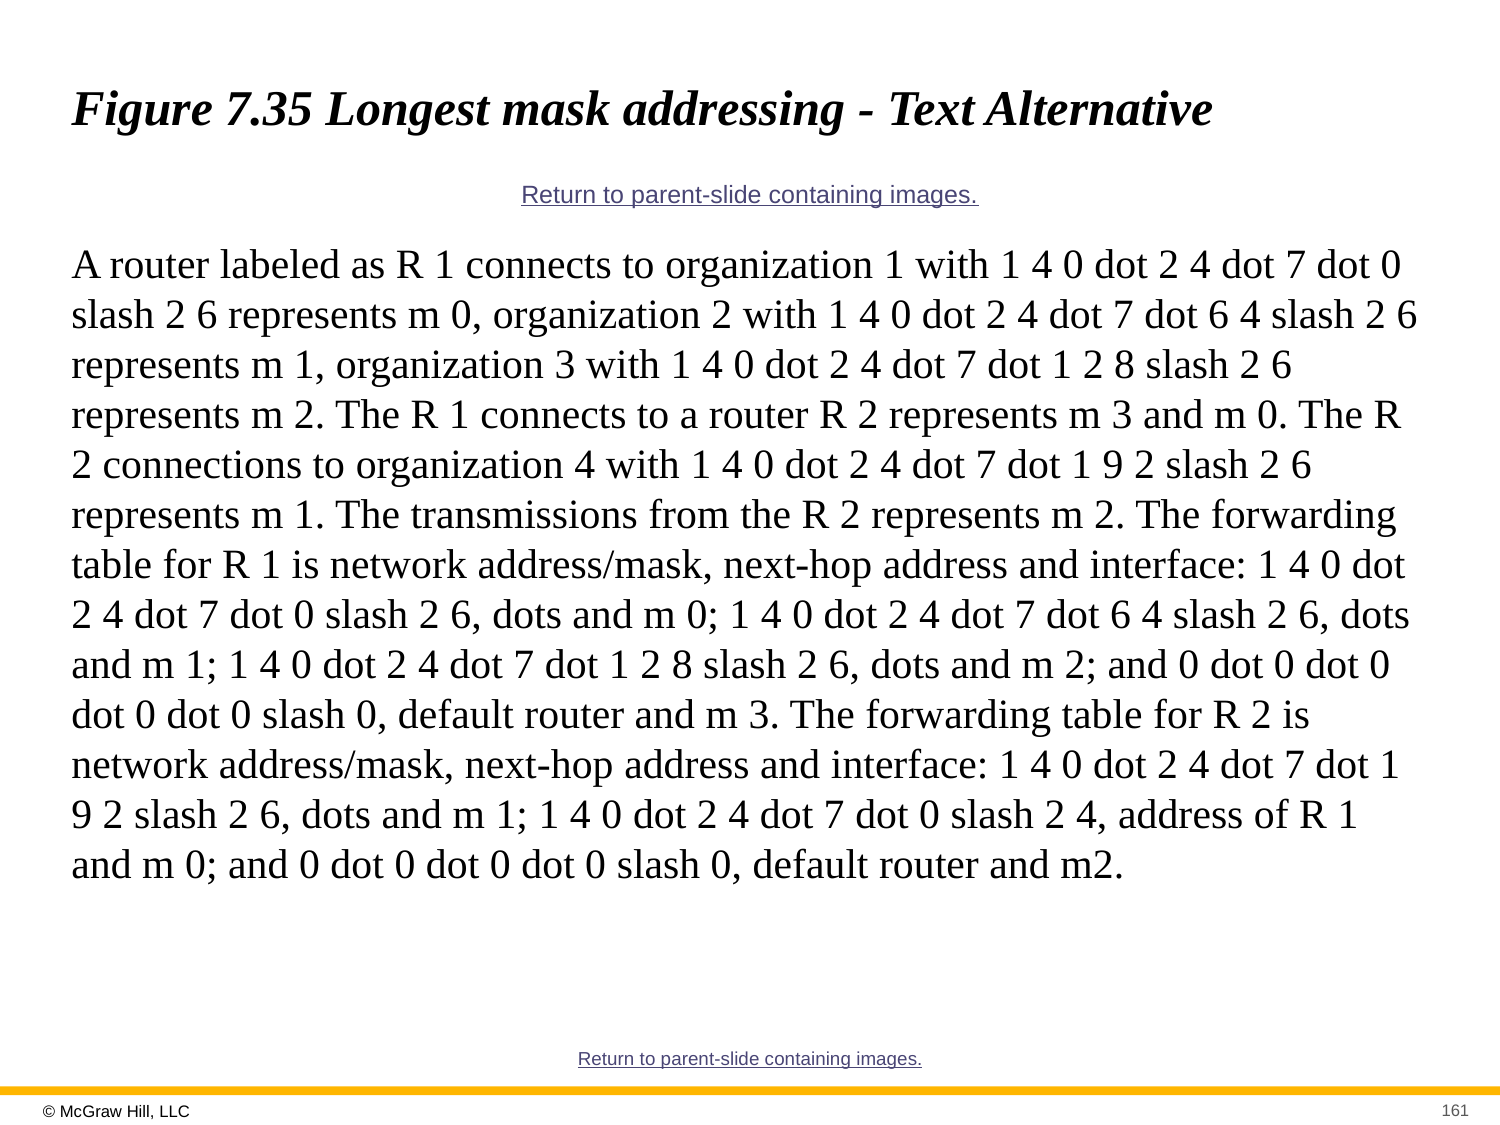

# Figure 7.35 Longest mask addressing - Text Alternative
Return to parent-slide containing images.
A router labeled as R 1 connects to organization 1 with 1 4 0 dot 2 4 dot 7 dot 0 slash 2 6 represents m 0, organization 2 with 1 4 0 dot 2 4 dot 7 dot 6 4 slash 2 6 represents m 1, organization 3 with 1 4 0 dot 2 4 dot 7 dot 1 2 8 slash 2 6 represents m 2. The R 1 connects to a router R 2 represents m 3 and m 0. The R 2 connections to organization 4 with 1 4 0 dot 2 4 dot 7 dot 1 9 2 slash 2 6 represents m 1. The transmissions from the R 2 represents m 2. The forwarding table for R 1 is network address/mask, next-hop address and interface: 1 4 0 dot 2 4 dot 7 dot 0 slash 2 6, dots and m 0; 1 4 0 dot 2 4 dot 7 dot 6 4 slash 2 6, dots and m 1; 1 4 0 dot 2 4 dot 7 dot 1 2 8 slash 2 6, dots and m 2; and 0 dot 0 dot 0 dot 0 dot 0 slash 0, default router and m 3. The forwarding table for R 2 is network address/mask, next-hop address and interface: 1 4 0 dot 2 4 dot 7 dot 1 9 2 slash 2 6, dots and m 1; 1 4 0 dot 2 4 dot 7 dot 0 slash 2 4, address of R 1 and m 0; and 0 dot 0 dot 0 dot 0 slash 0, default router and m2.
Return to parent-slide containing images.
161